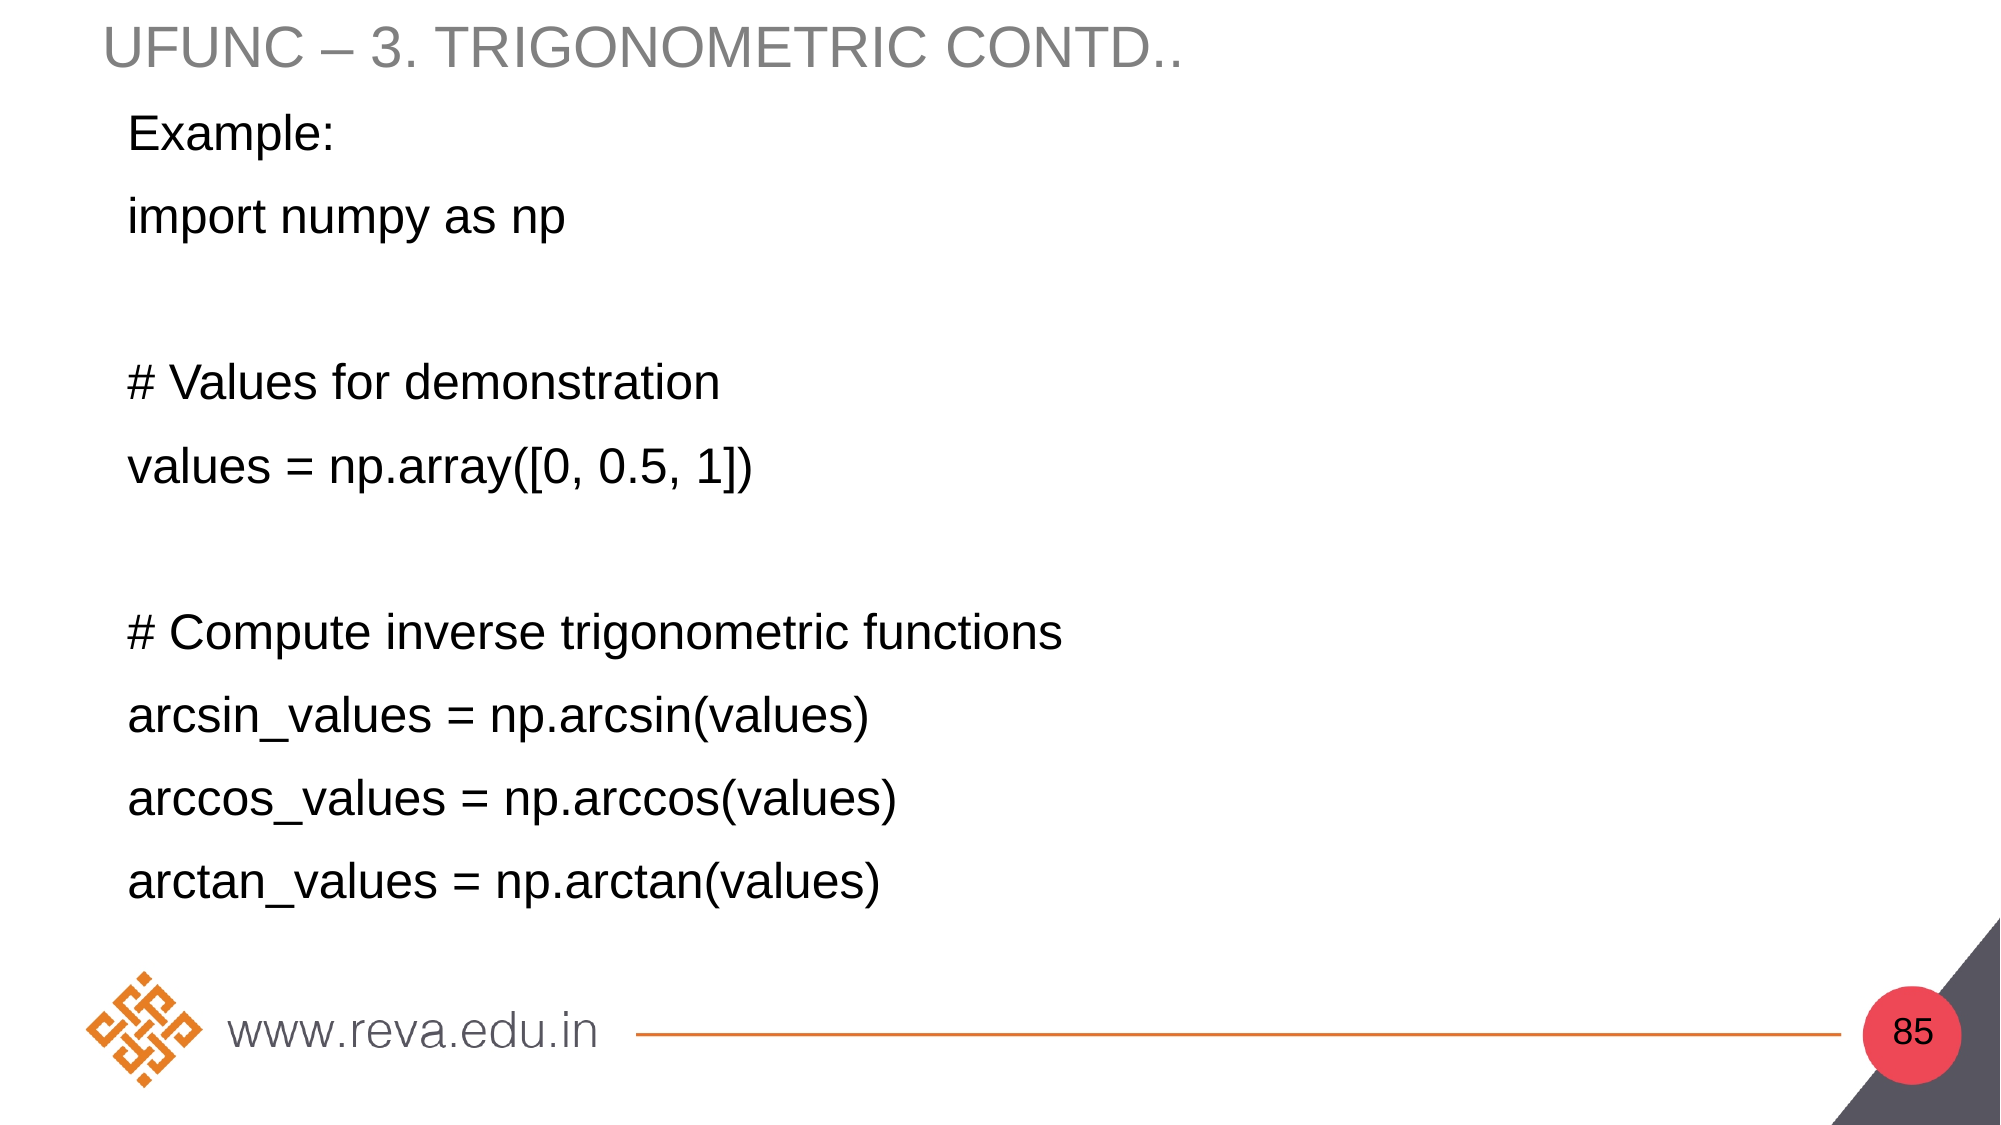

# UFunc – 3. Trigonometric contd..
Example:
import numpy as np

# Values for demonstration
values = np.array([0, 0.5, 1])

# Compute inverse trigonometric functions
arcsin_values = np.arcsin(values)
arccos_values = np.arccos(values)
arctan_values = np.arctan(values)

85